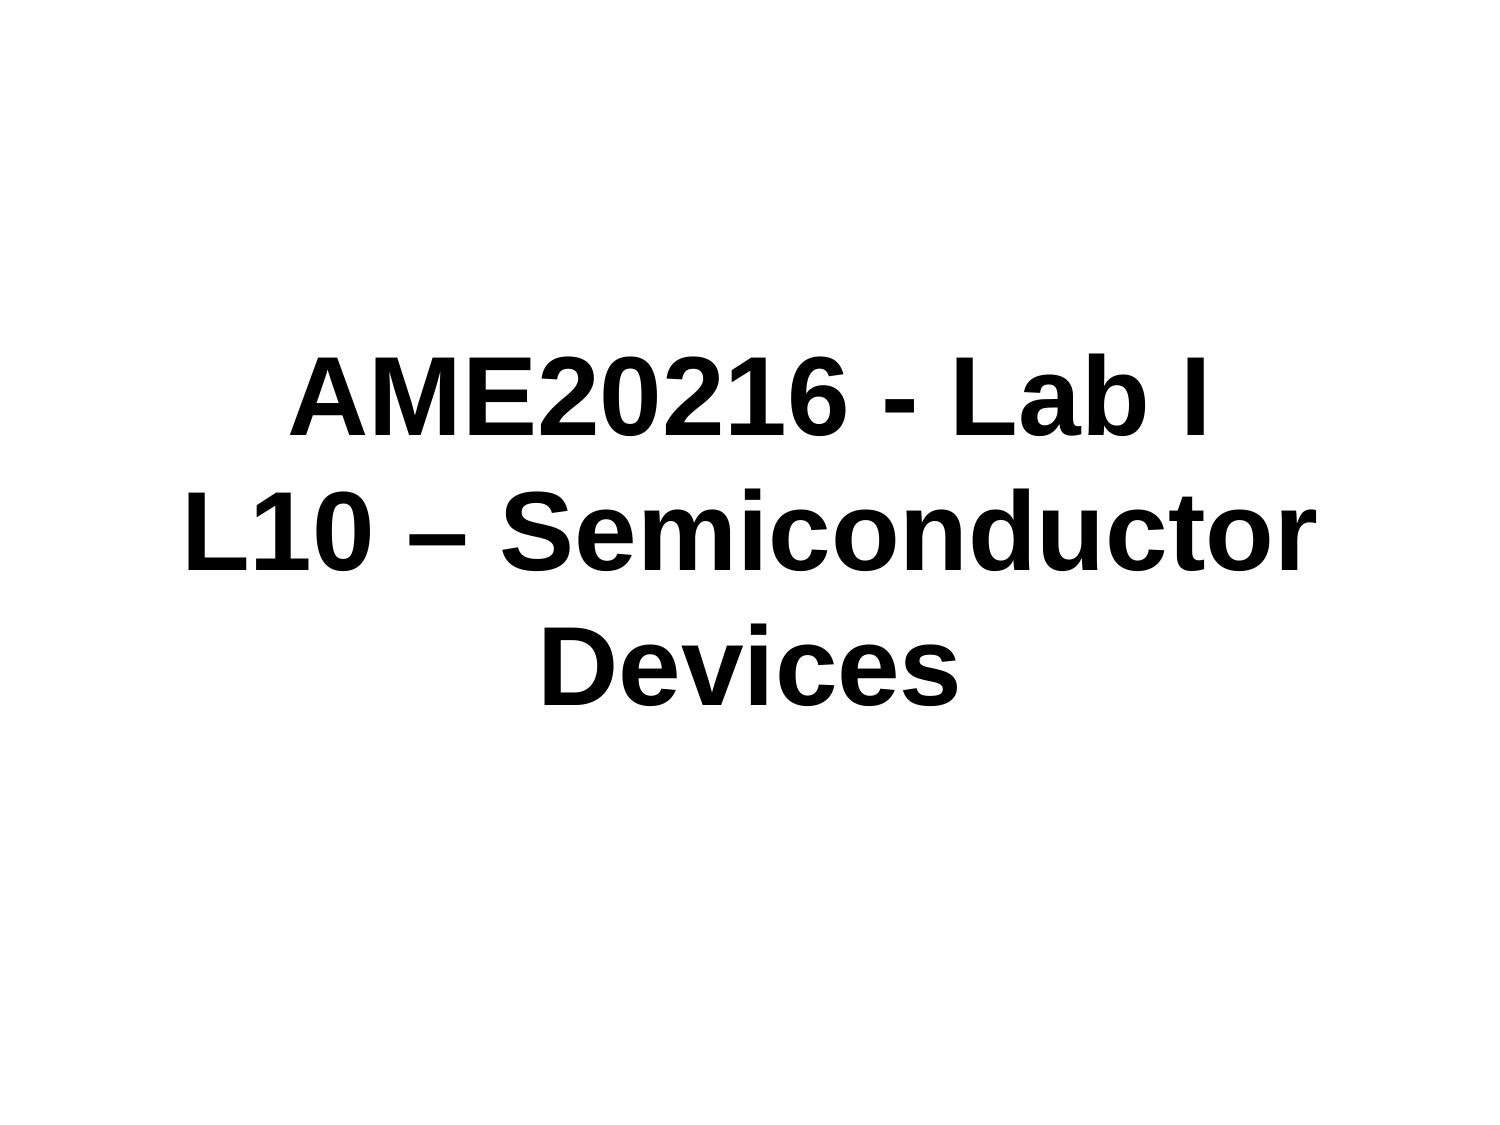

# AME20216 - Lab I L10 – Semiconductor Devices